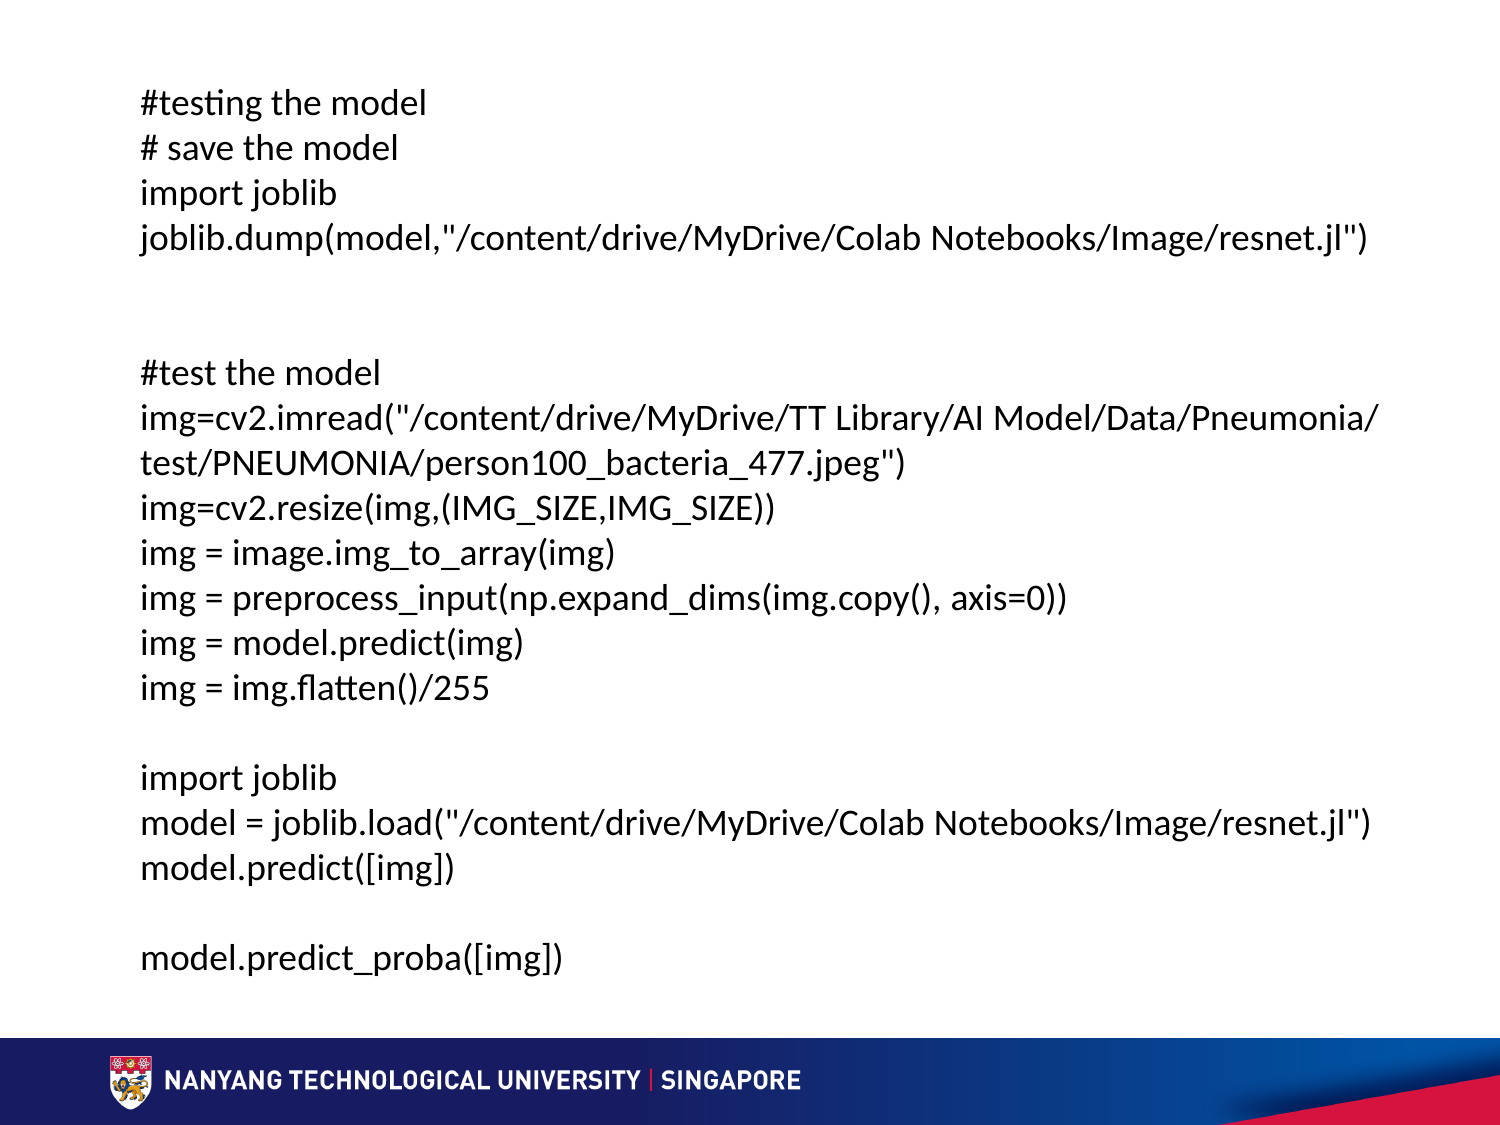

#testing the model
# save the model
import joblib
joblib.dump(model,"/content/drive/MyDrive/Colab Notebooks/Image/resnet.jl")

#test the model
img=cv2.imread("/content/drive/MyDrive/TT Library/AI Model/Data/Pneumonia/test/PNEUMONIA/person100_bacteria_477.jpeg")
img=cv2.resize(img,(IMG_SIZE,IMG_SIZE))
img = image.img_to_array(img)
img = preprocess_input(np.expand_dims(img.copy(), axis=0))
img = model.predict(img)
img = img.flatten()/255

import joblib
model = joblib.load("/content/drive/MyDrive/Colab Notebooks/Image/resnet.jl")
model.predict([img])

model.predict_proba([img])